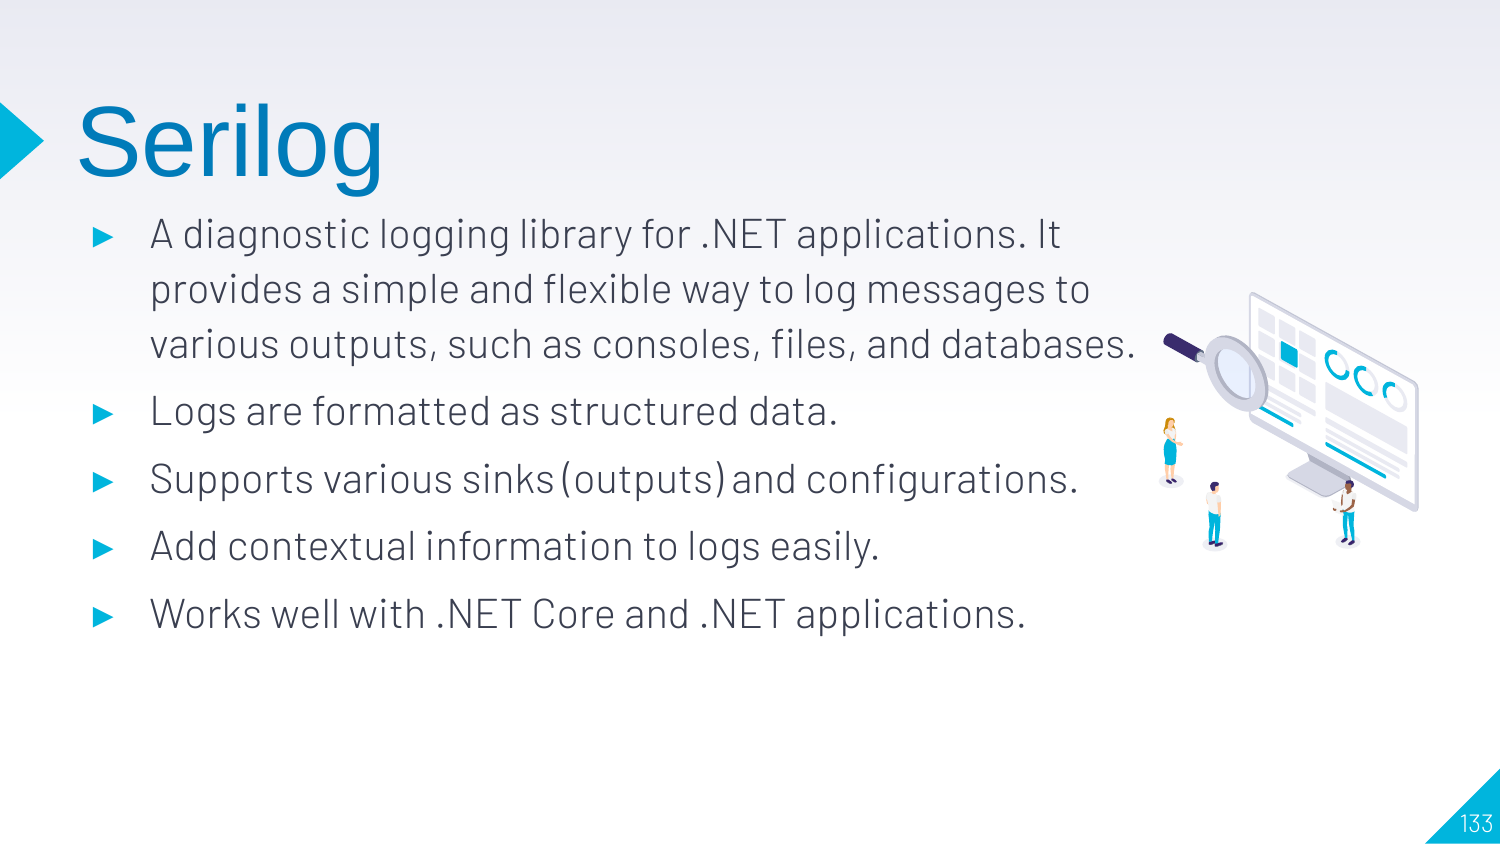

# Serilog
A diagnostic logging library for .NET applications. It provides a simple and flexible way to log messages to various outputs, such as consoles, files, and databases.
Logs are formatted as structured data.
Supports various sinks (outputs) and configurations.
Add contextual information to logs easily.
Works well with .NET Core and .NET applications.

133